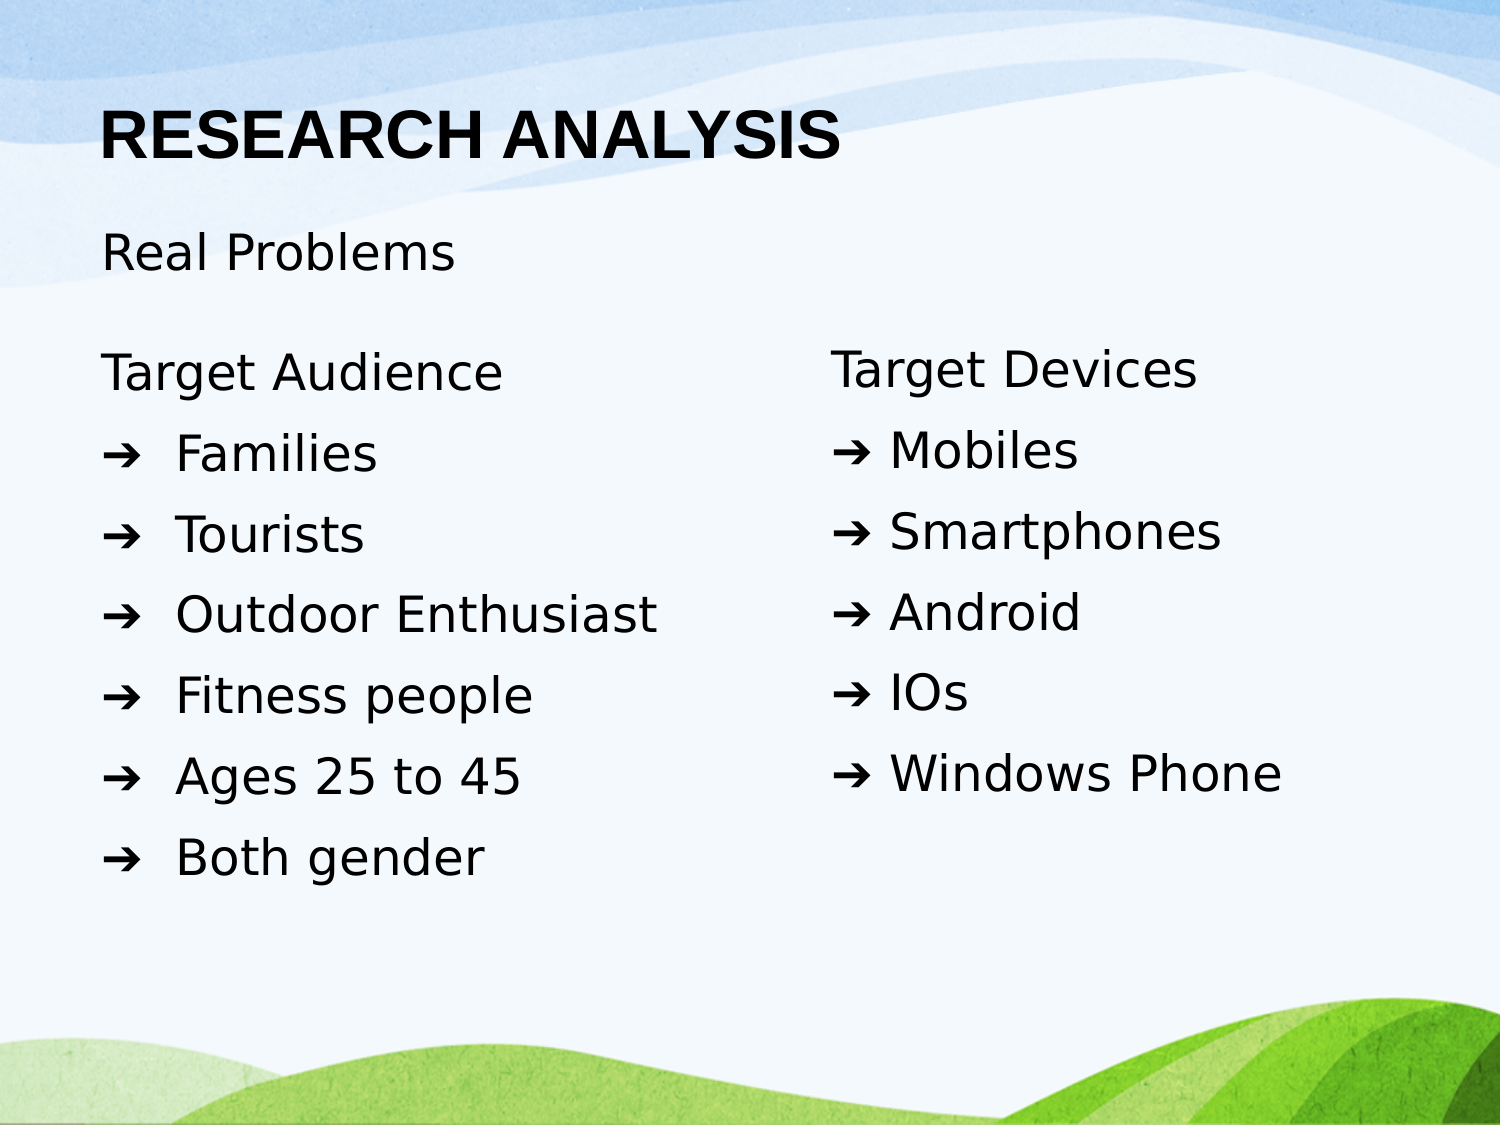

RESEARCH ANALYSIS

Real Problems

Target Audience
➔  Families
➔  Tourists
➔  Outdoor Enthusiast
➔  Fitness people
➔  Ages 25 to 45
➔  Both gender
Target Devices
➔ Mobiles
➔ Smartphones
➔ Android
➔ IOs
➔ Windows Phone